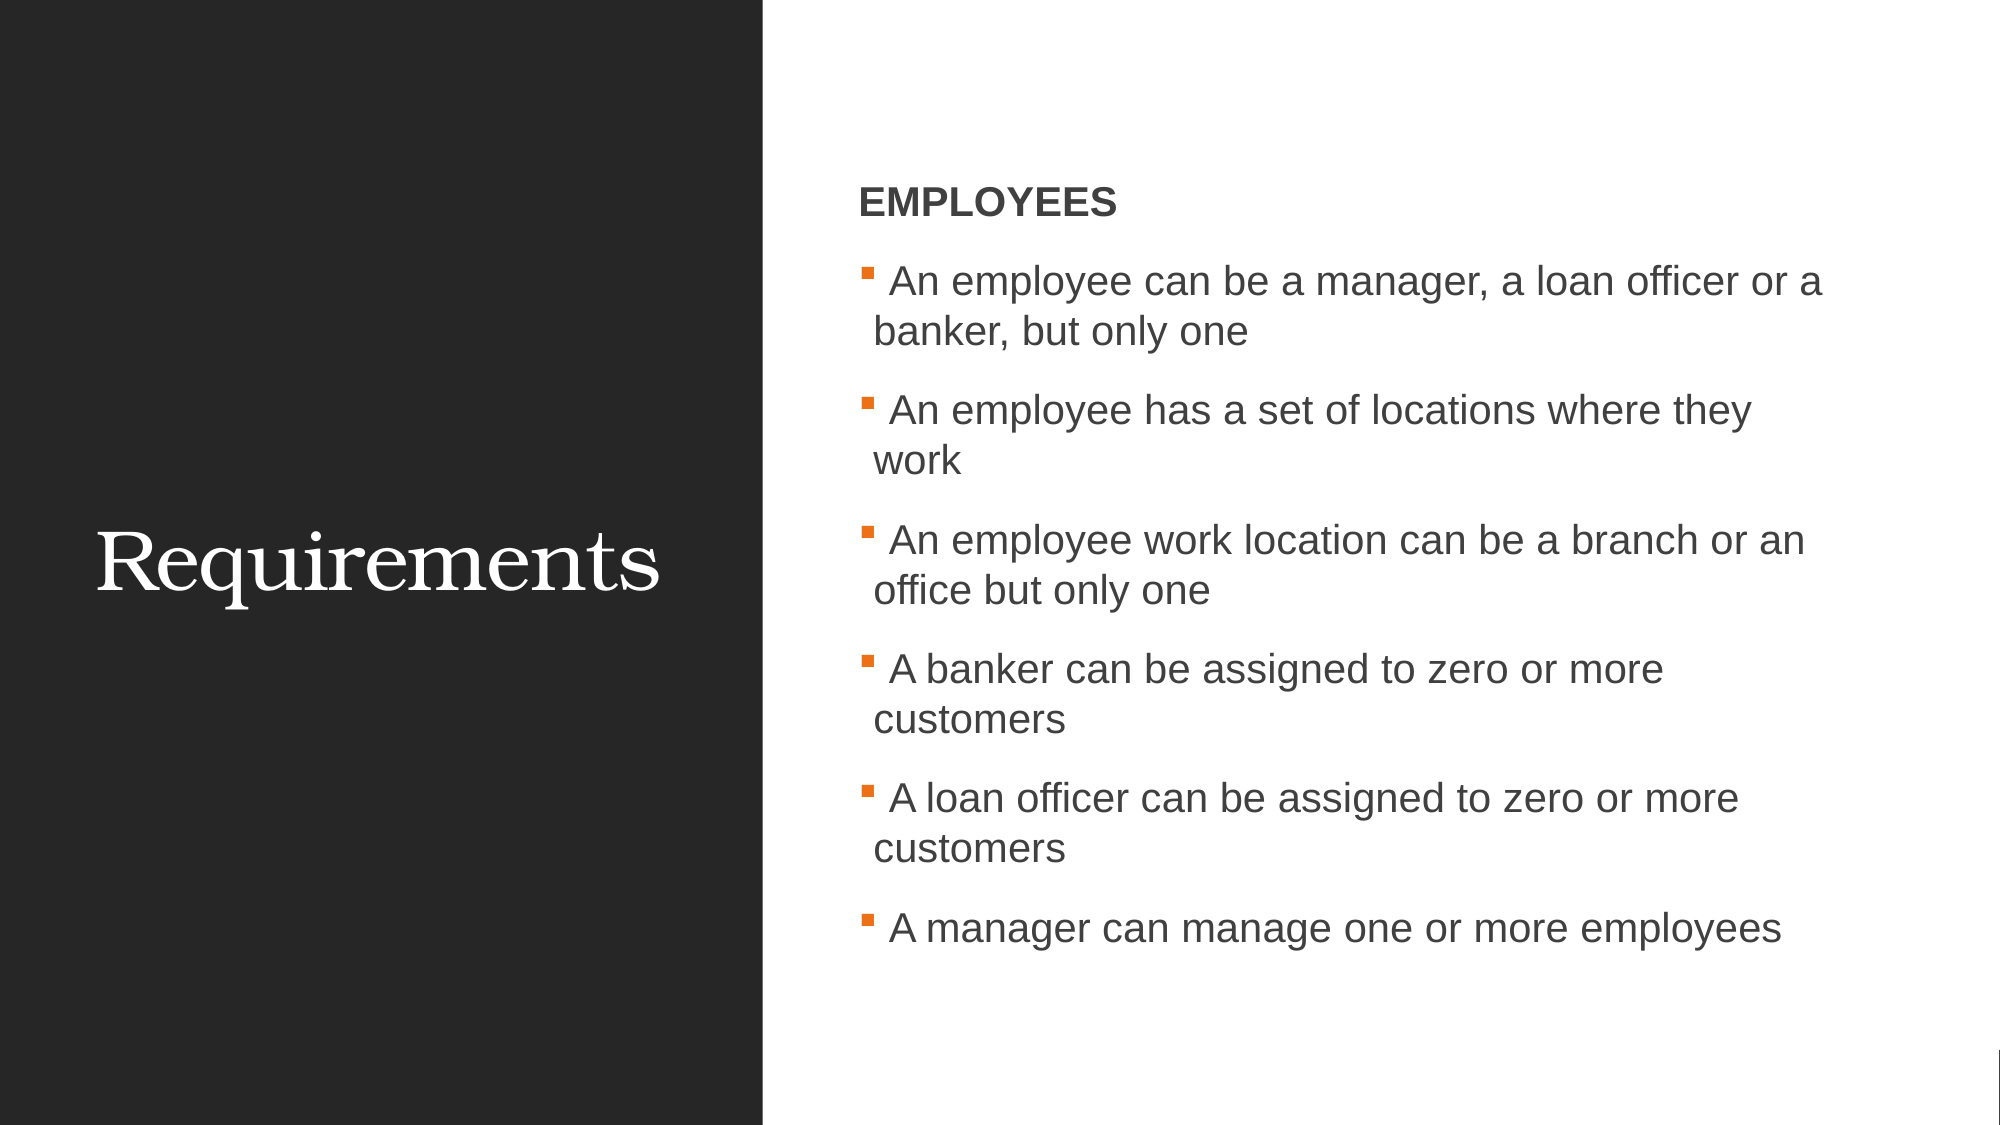

# Requirements
EMPLOYEES
 An employee can be a manager, a loan officer or a banker, but only one
 An employee has a set of locations where they work
 An employee work location can be a branch or an office but only one
 A banker can be assigned to zero or more customers
 A loan officer can be assigned to zero or more customers
 A manager can manage one or more employees